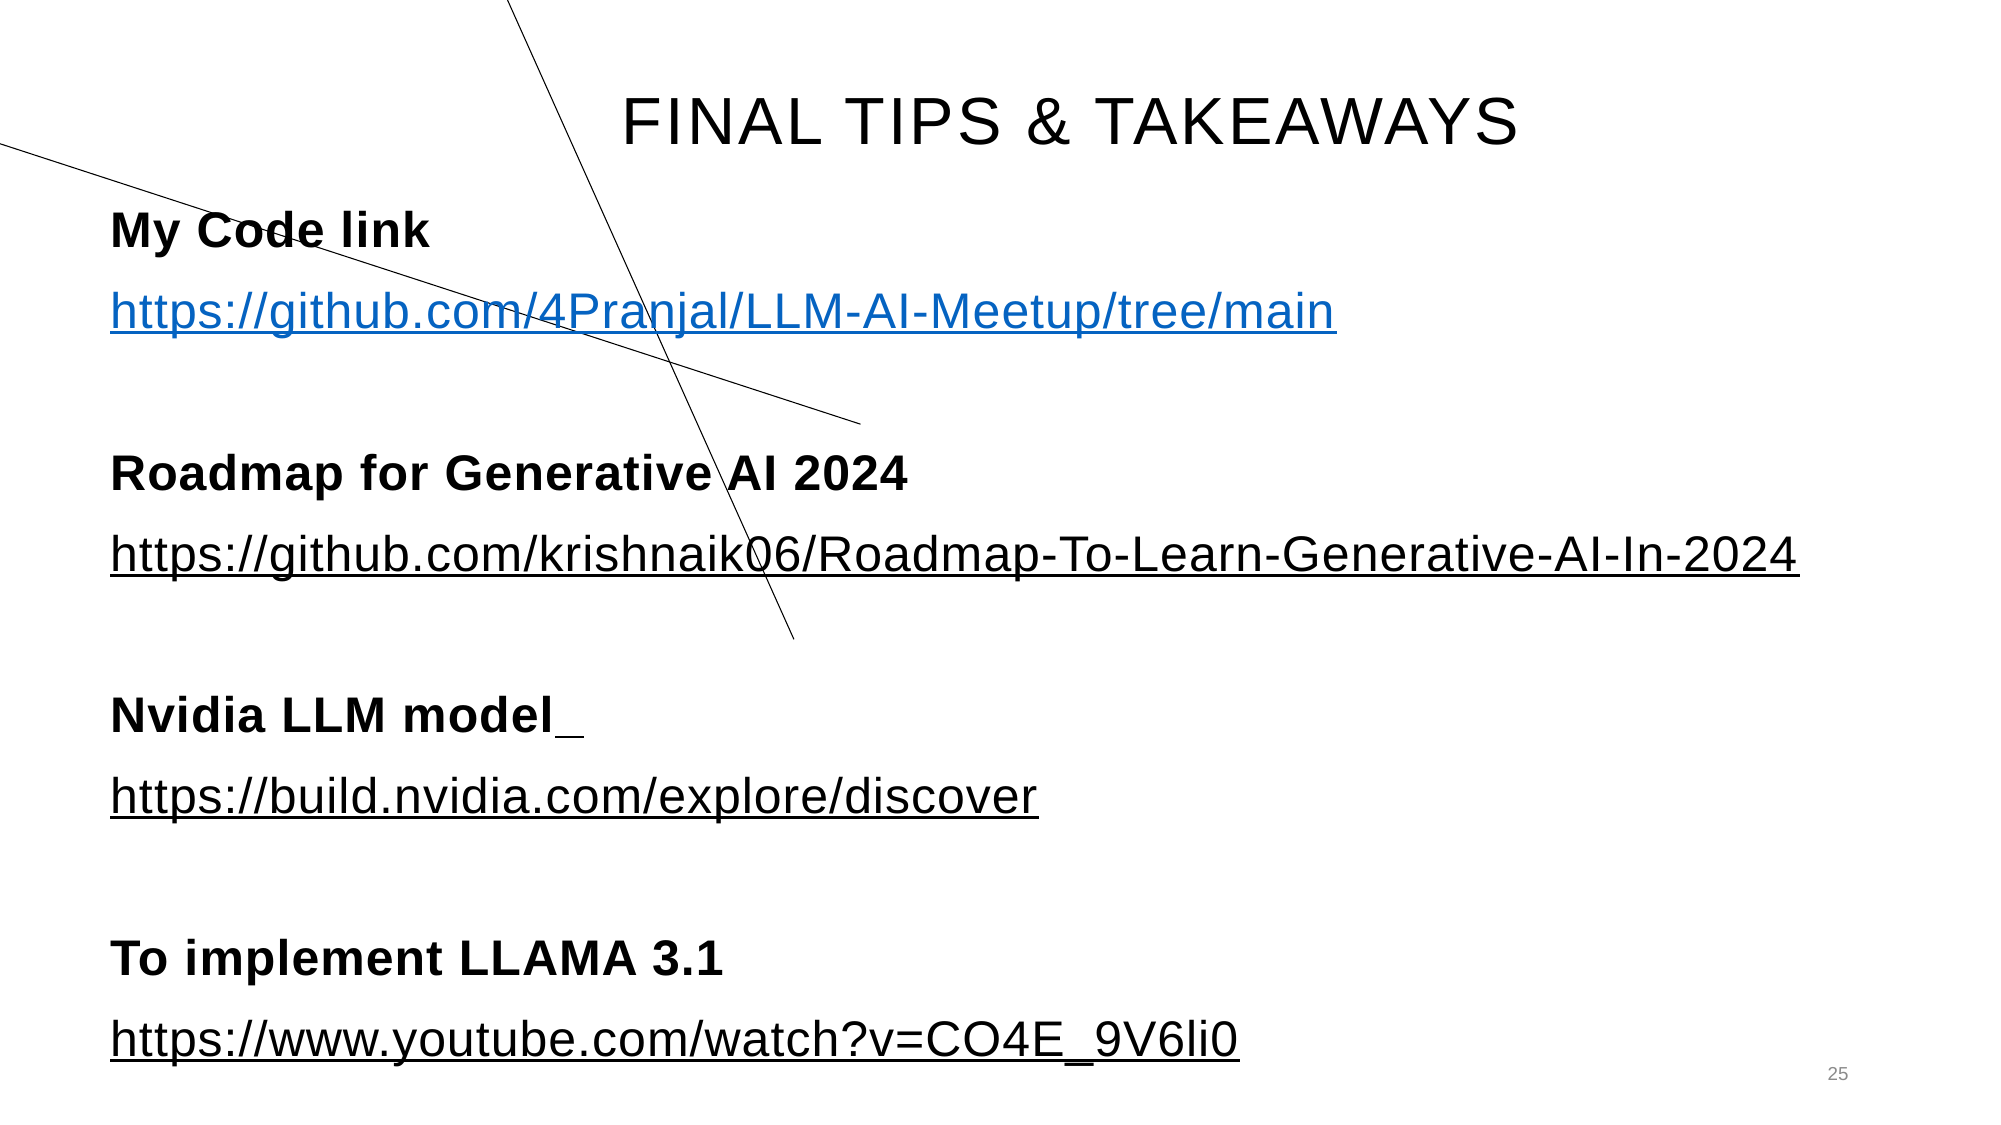

# Final tips & takeaways
My Code link
https://github.com/4Pranjal/LLM-AI-Meetup/tree/main

Roadmap for Generative AI 2024
https://github.com/krishnaik06/Roadmap-To-Learn-Generative-AI-In-2024

Nvidia LLM model
https://build.nvidia.com/explore/discover

To implement LLAMA 3.1
https://www.youtube.com/watch?v=CO4E_9V6li0

25